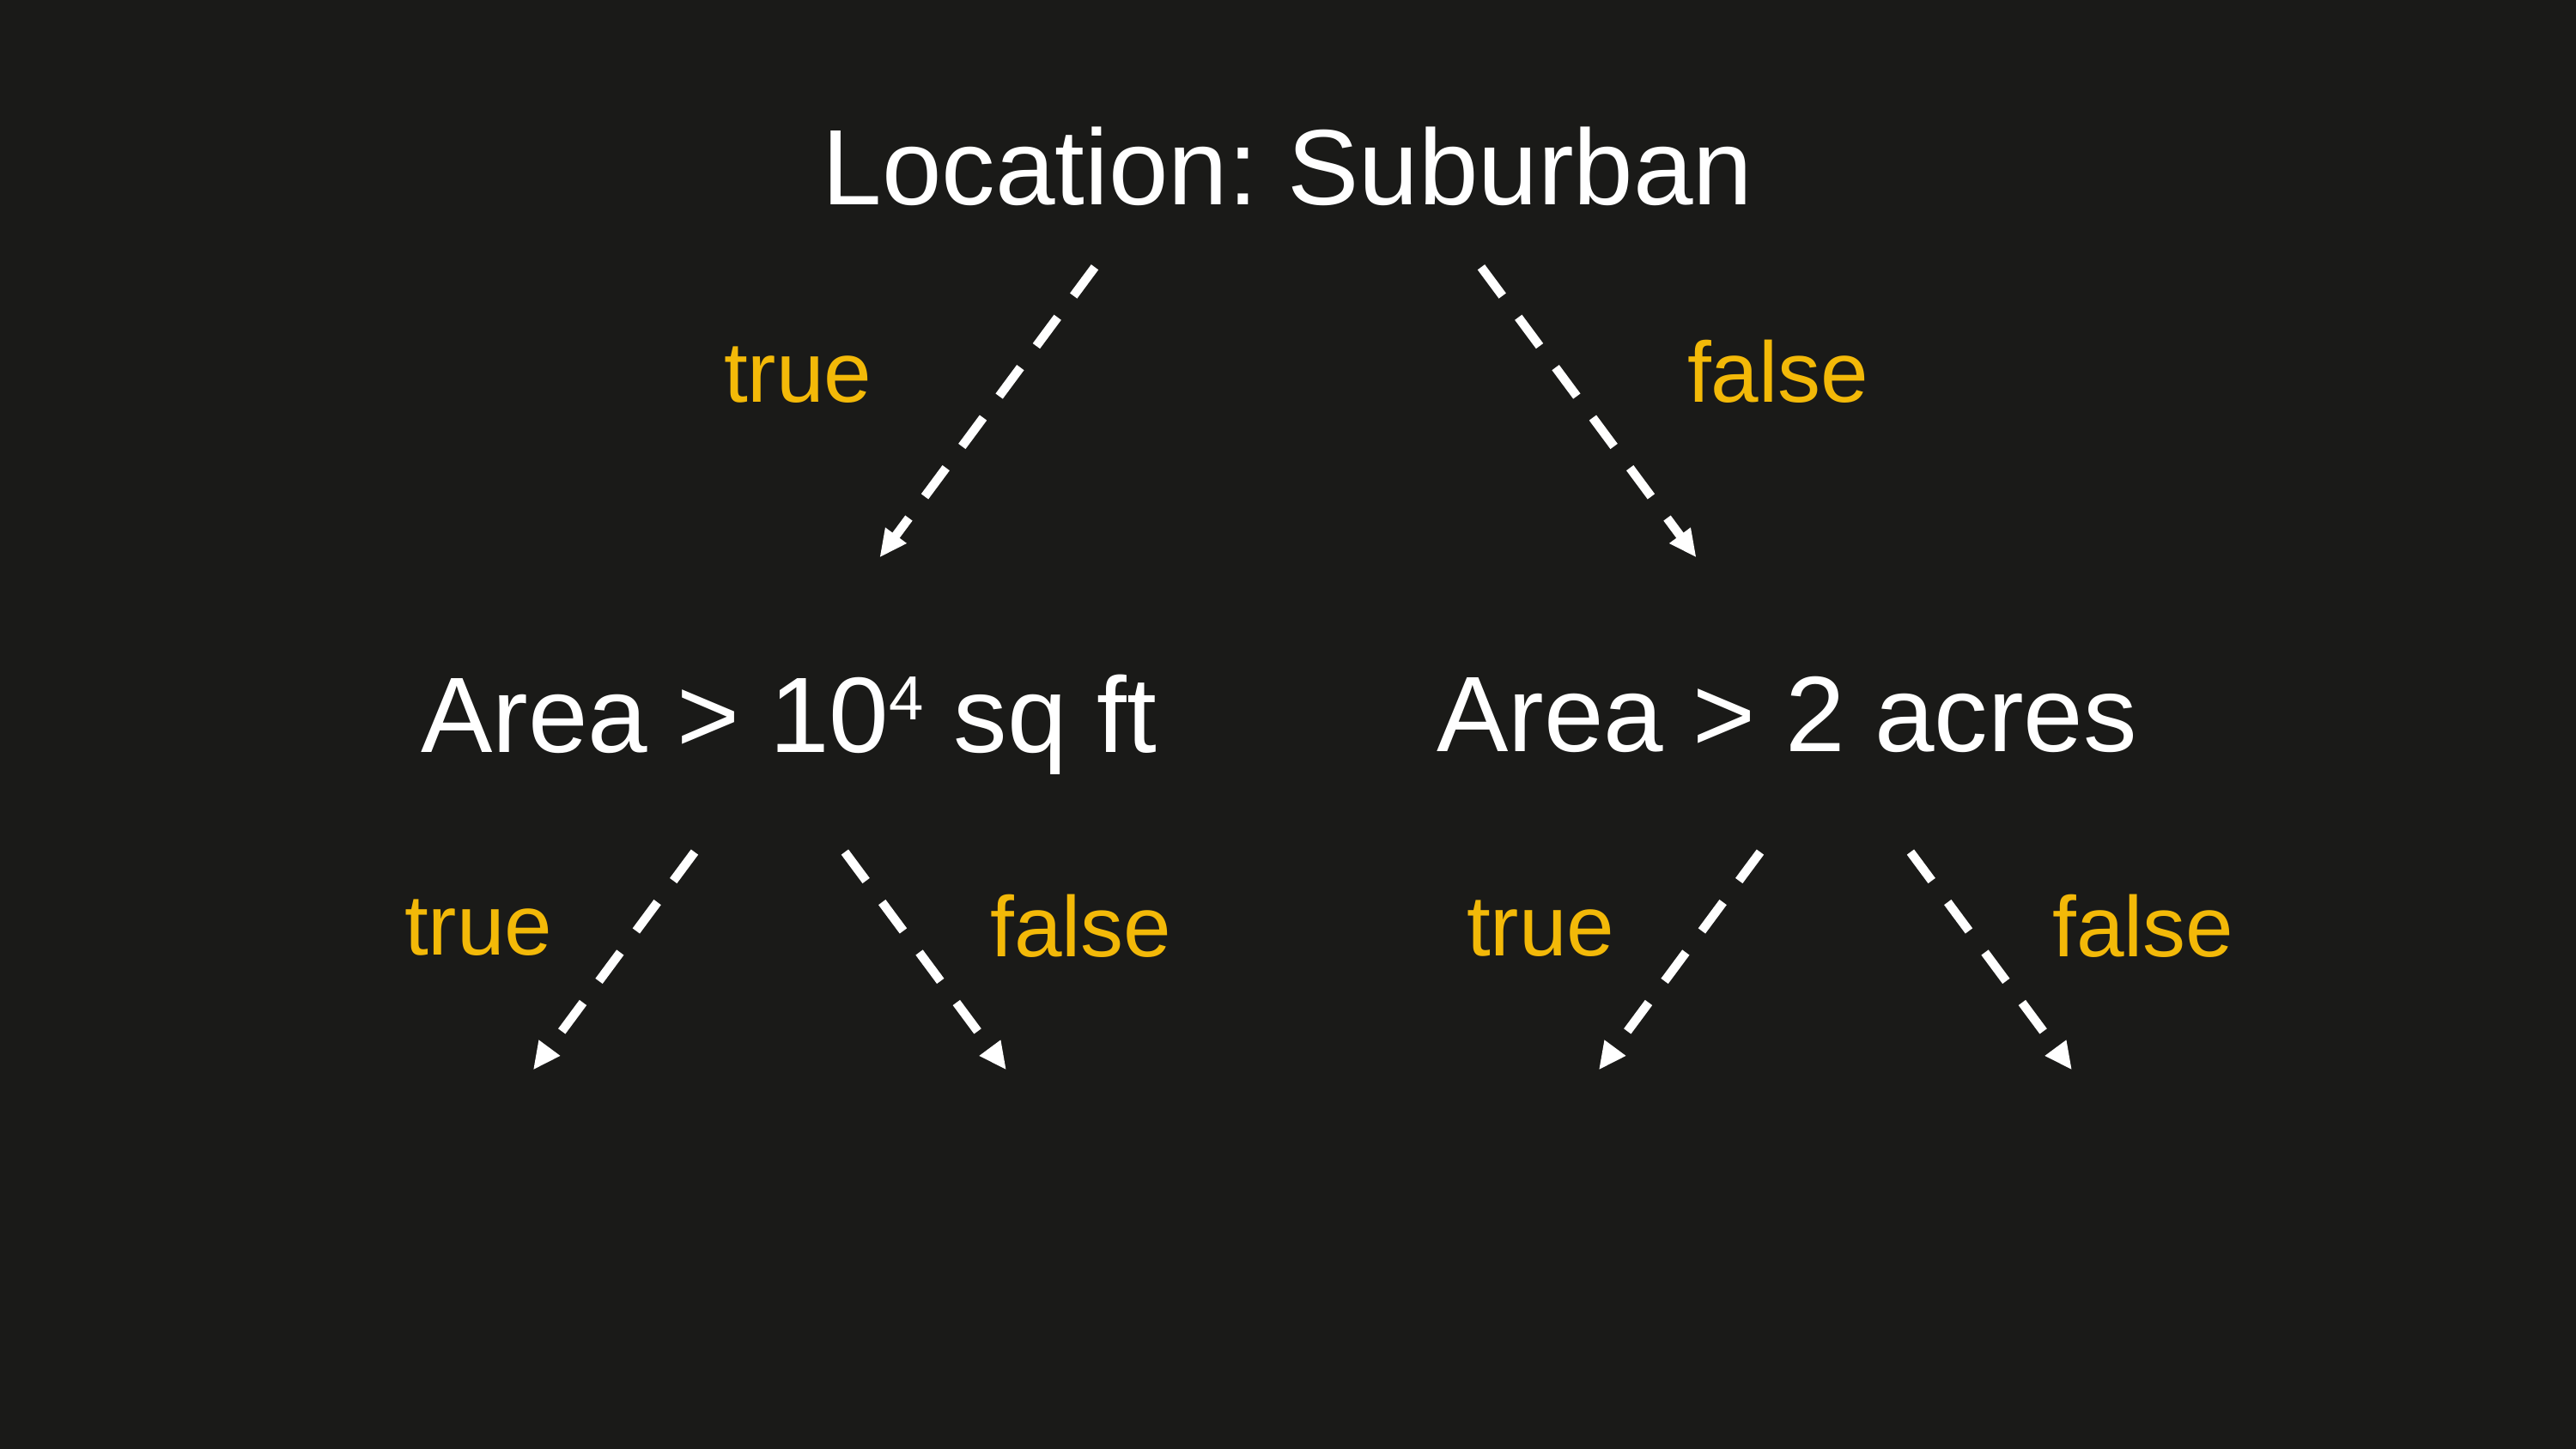

Location: Suburban
true
false
Area > 2 acres
Area > 104 sq ft
true
true
false
false